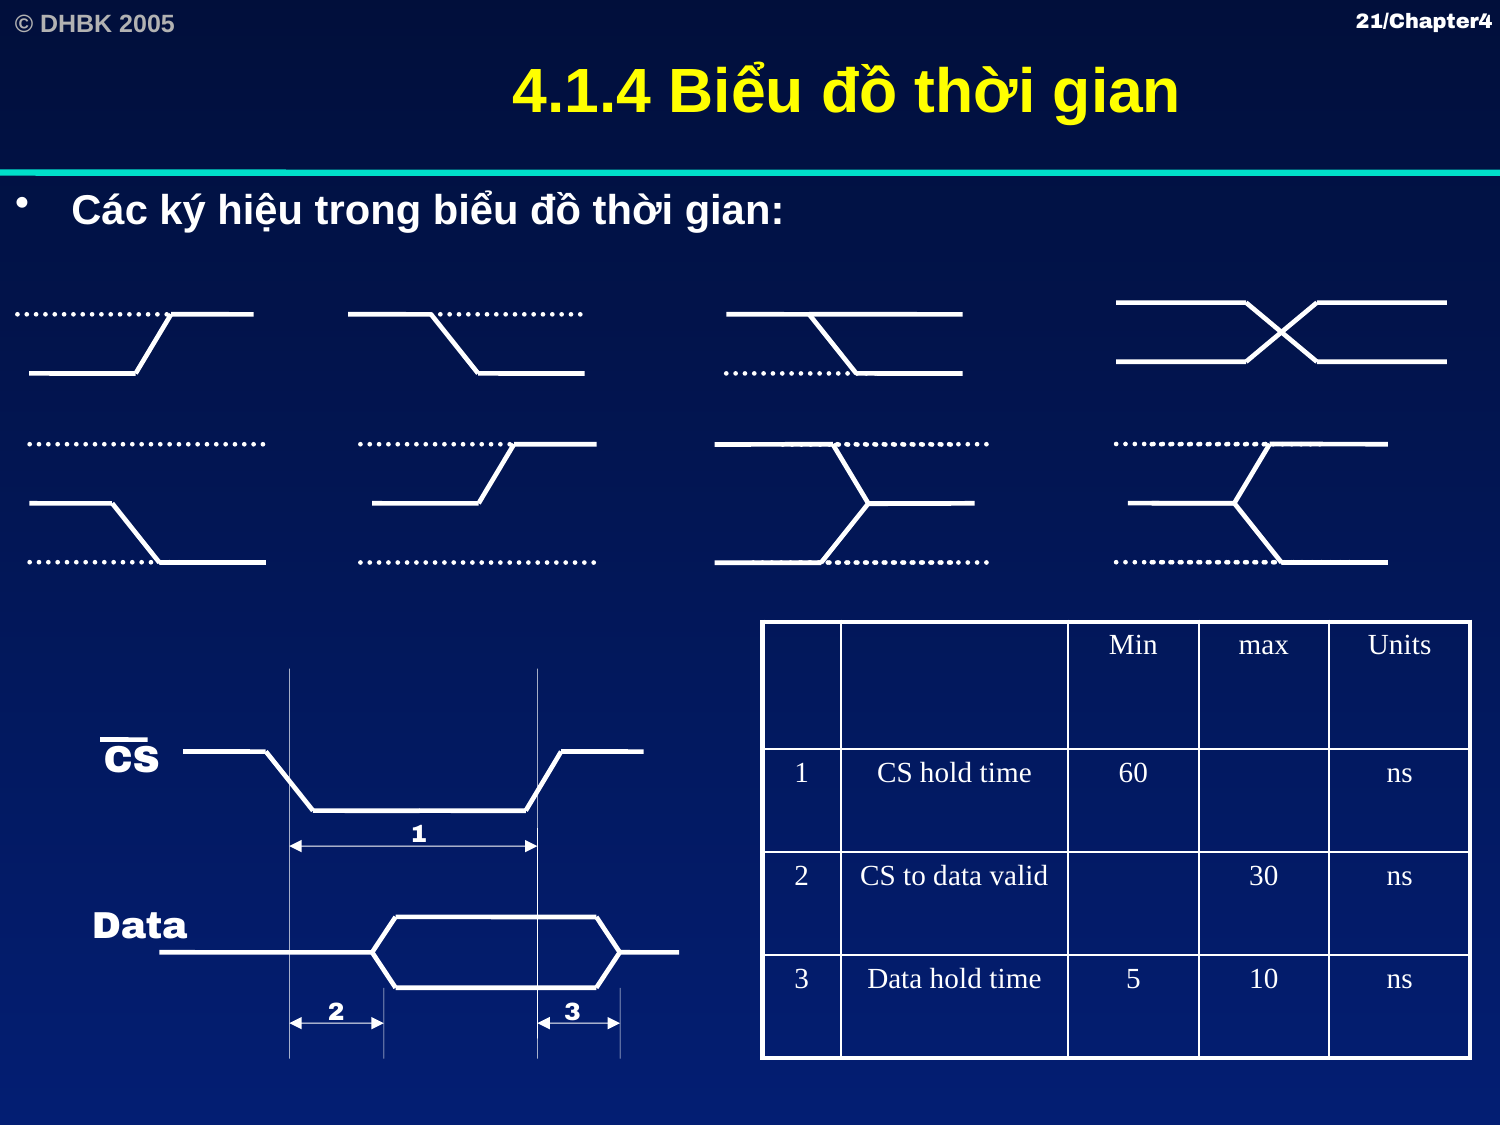

# 4.1.4 Biểu đồ thời gian
21/Chapter4
Các ký hiệu trong biểu đồ thời gian:

|  |  | Min | max | Units |
| --- | --- | --- | --- | --- |
| 1 | CS hold time | 60 |  | ns |
| 2 | CS to data valid |  | 30 | ns |
| 3 | Data hold time | 5 | 10 | ns |

CS

1

Data

2

3